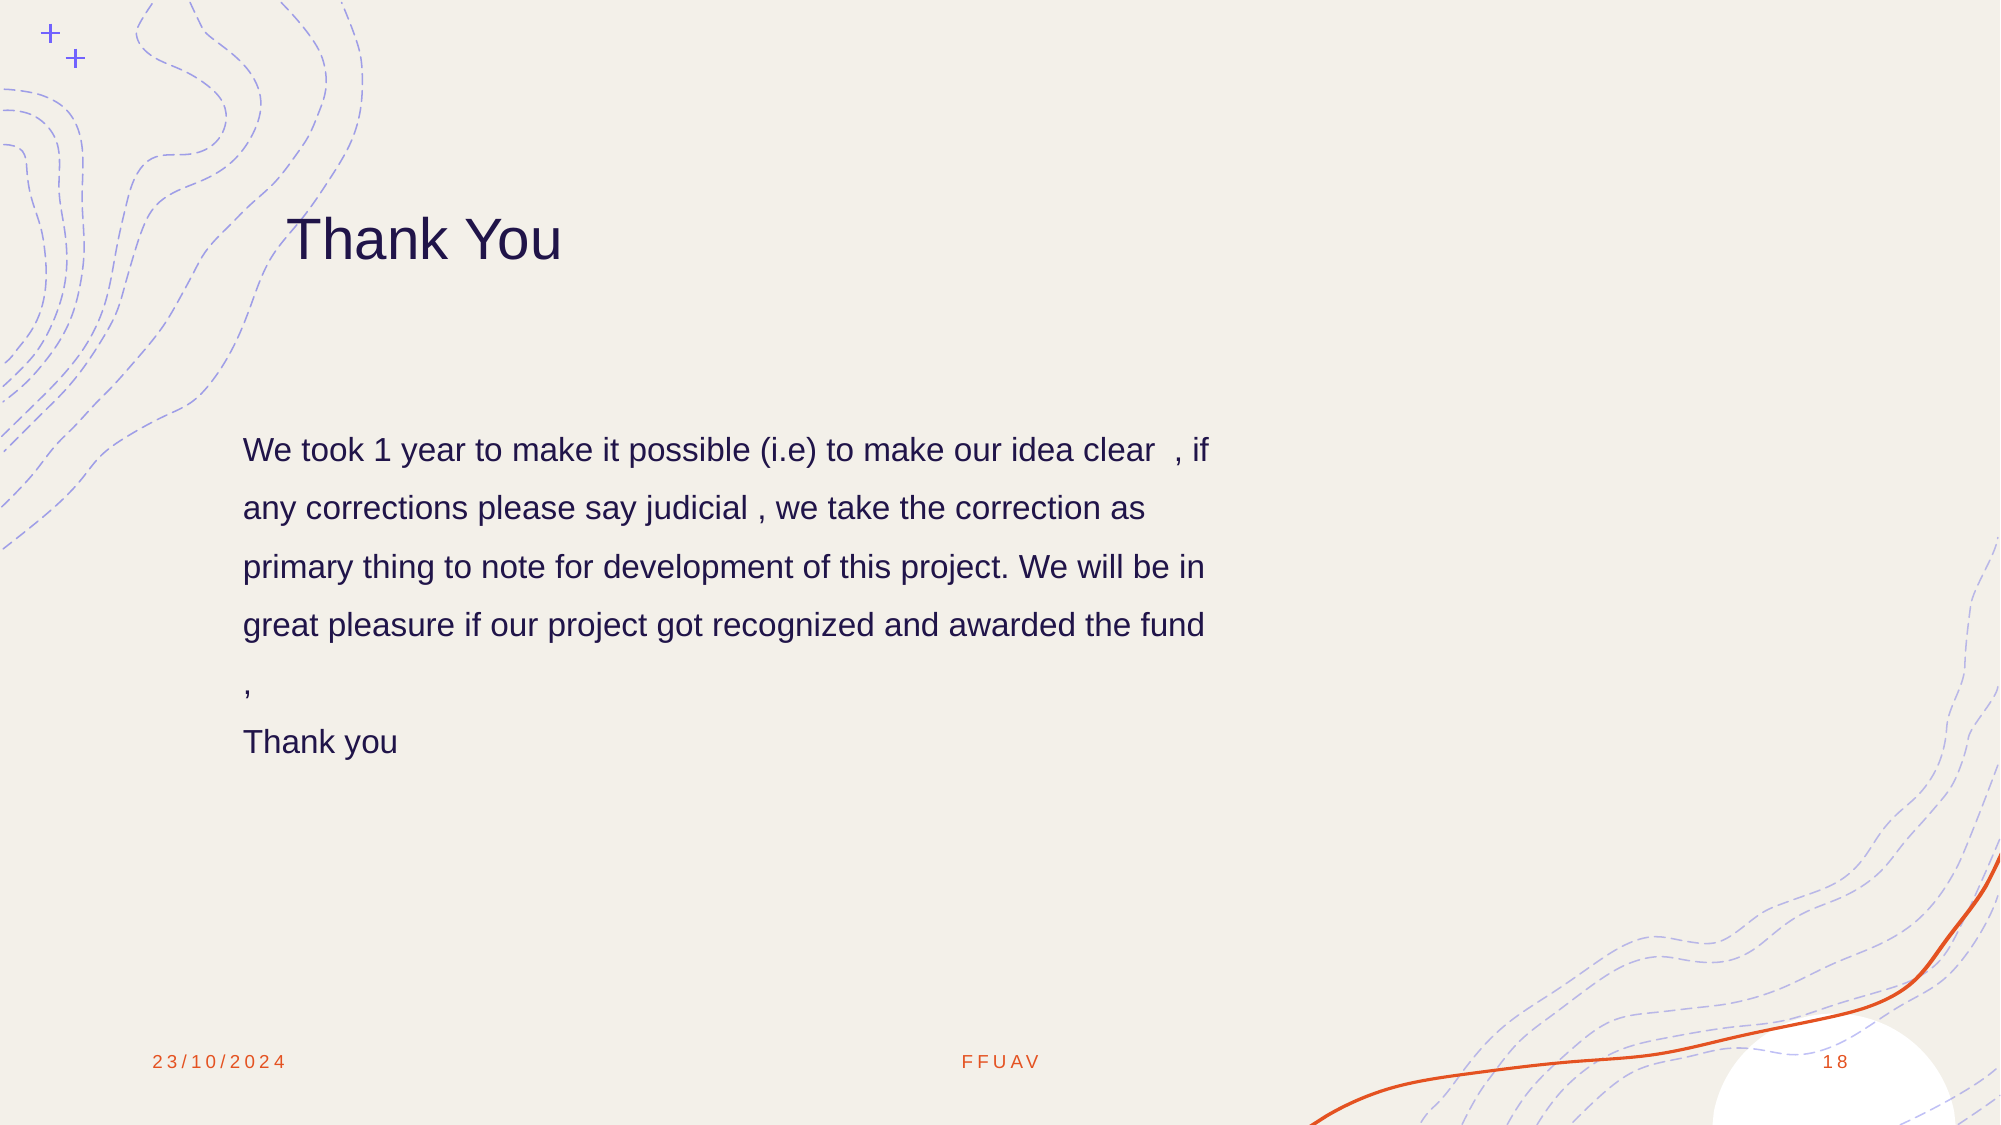

# Thank You
We took 1 year to make it possible (i.e) to make our idea clear  , if any corrections please say judicial , we take the correction as primary thing to note for development of this project. We will be in great pleasure if our project got recognized and awarded the fund ,
Thank you

23/10/2024
FFUAV
18